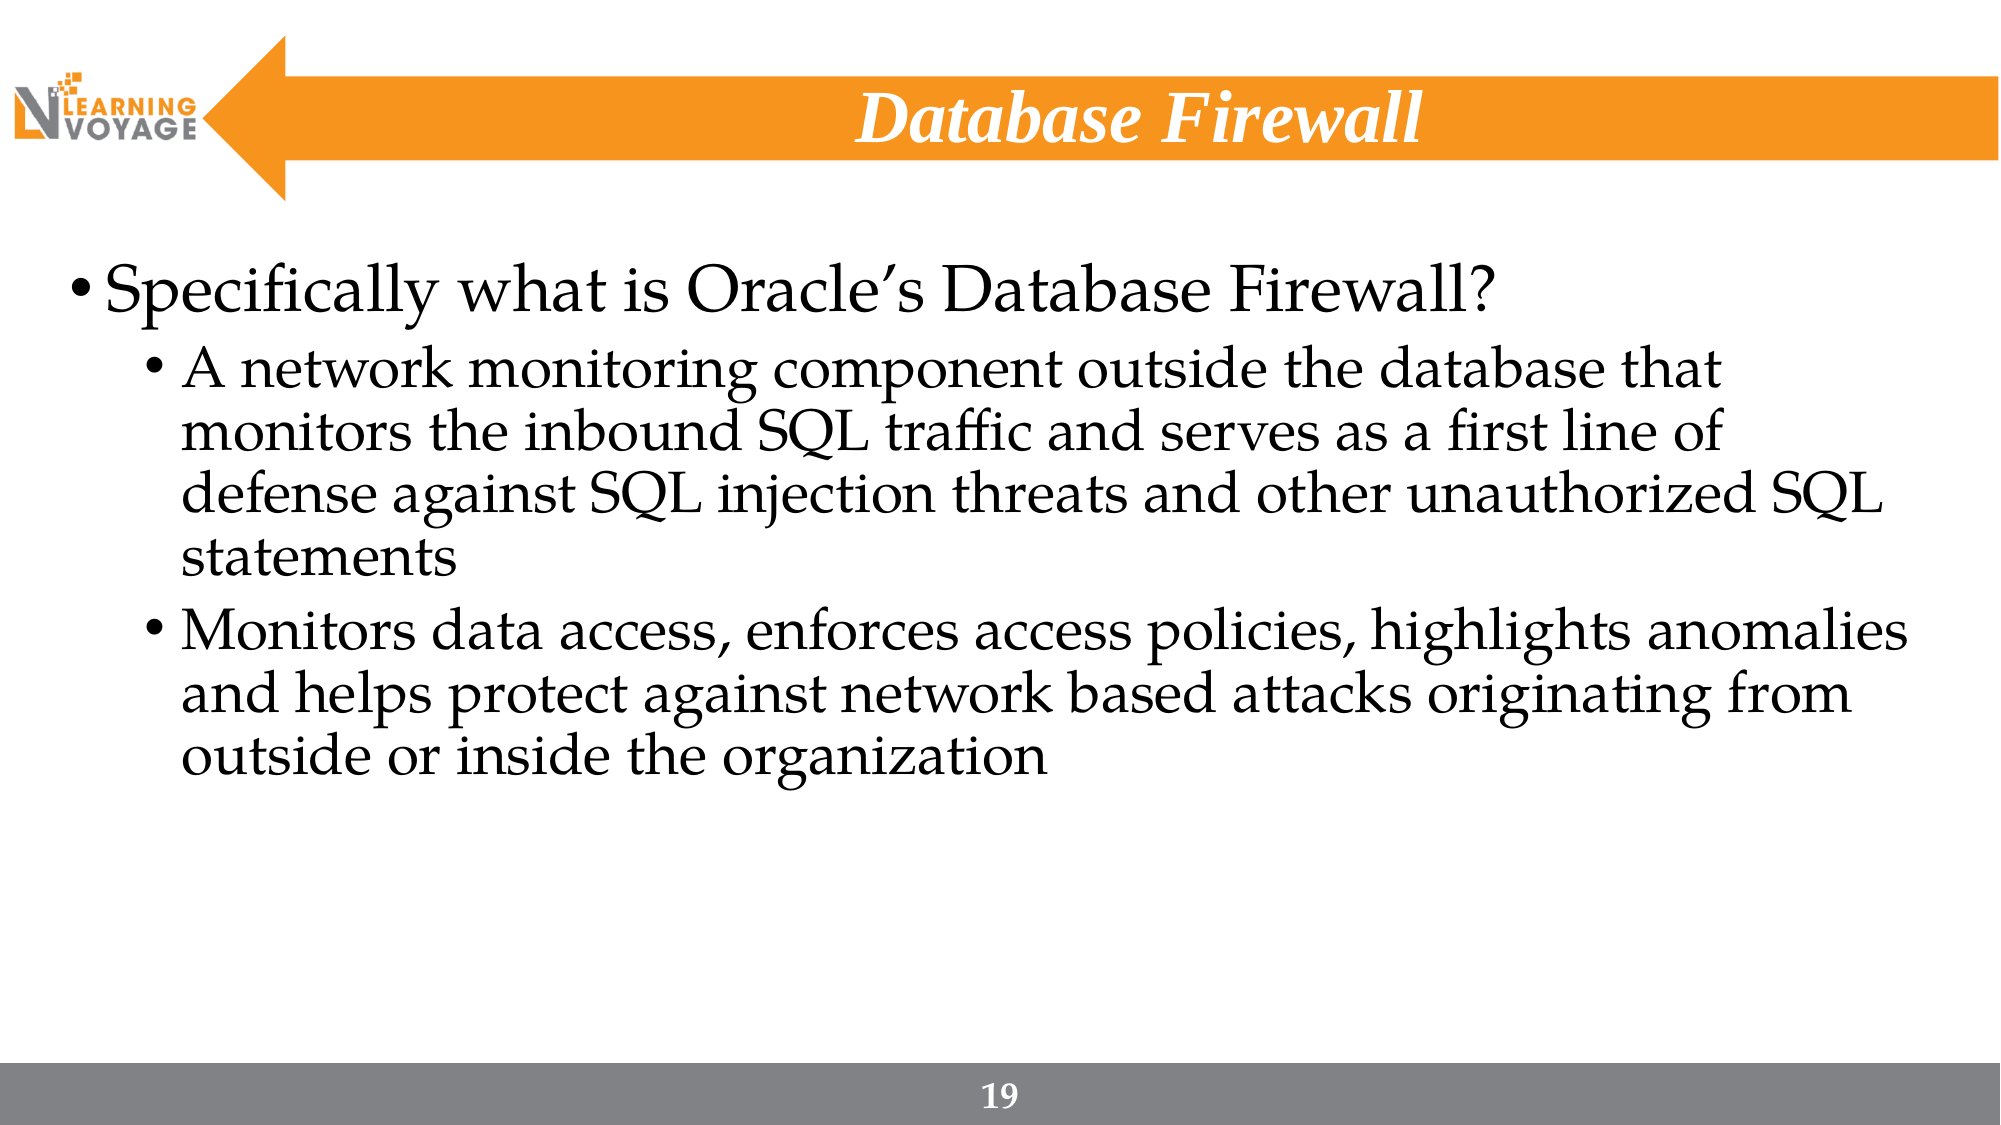

# Database Firewall
Specifically what is Oracle’s Database Firewall?
A network monitoring component outside the database that monitors the inbound SQL traffic and serves as a first line of defense against SQL injection threats and other unauthorized SQL statements
Monitors data access, enforces access policies, highlights anomalies and helps protect against network based attacks originating from outside or inside the organization

19